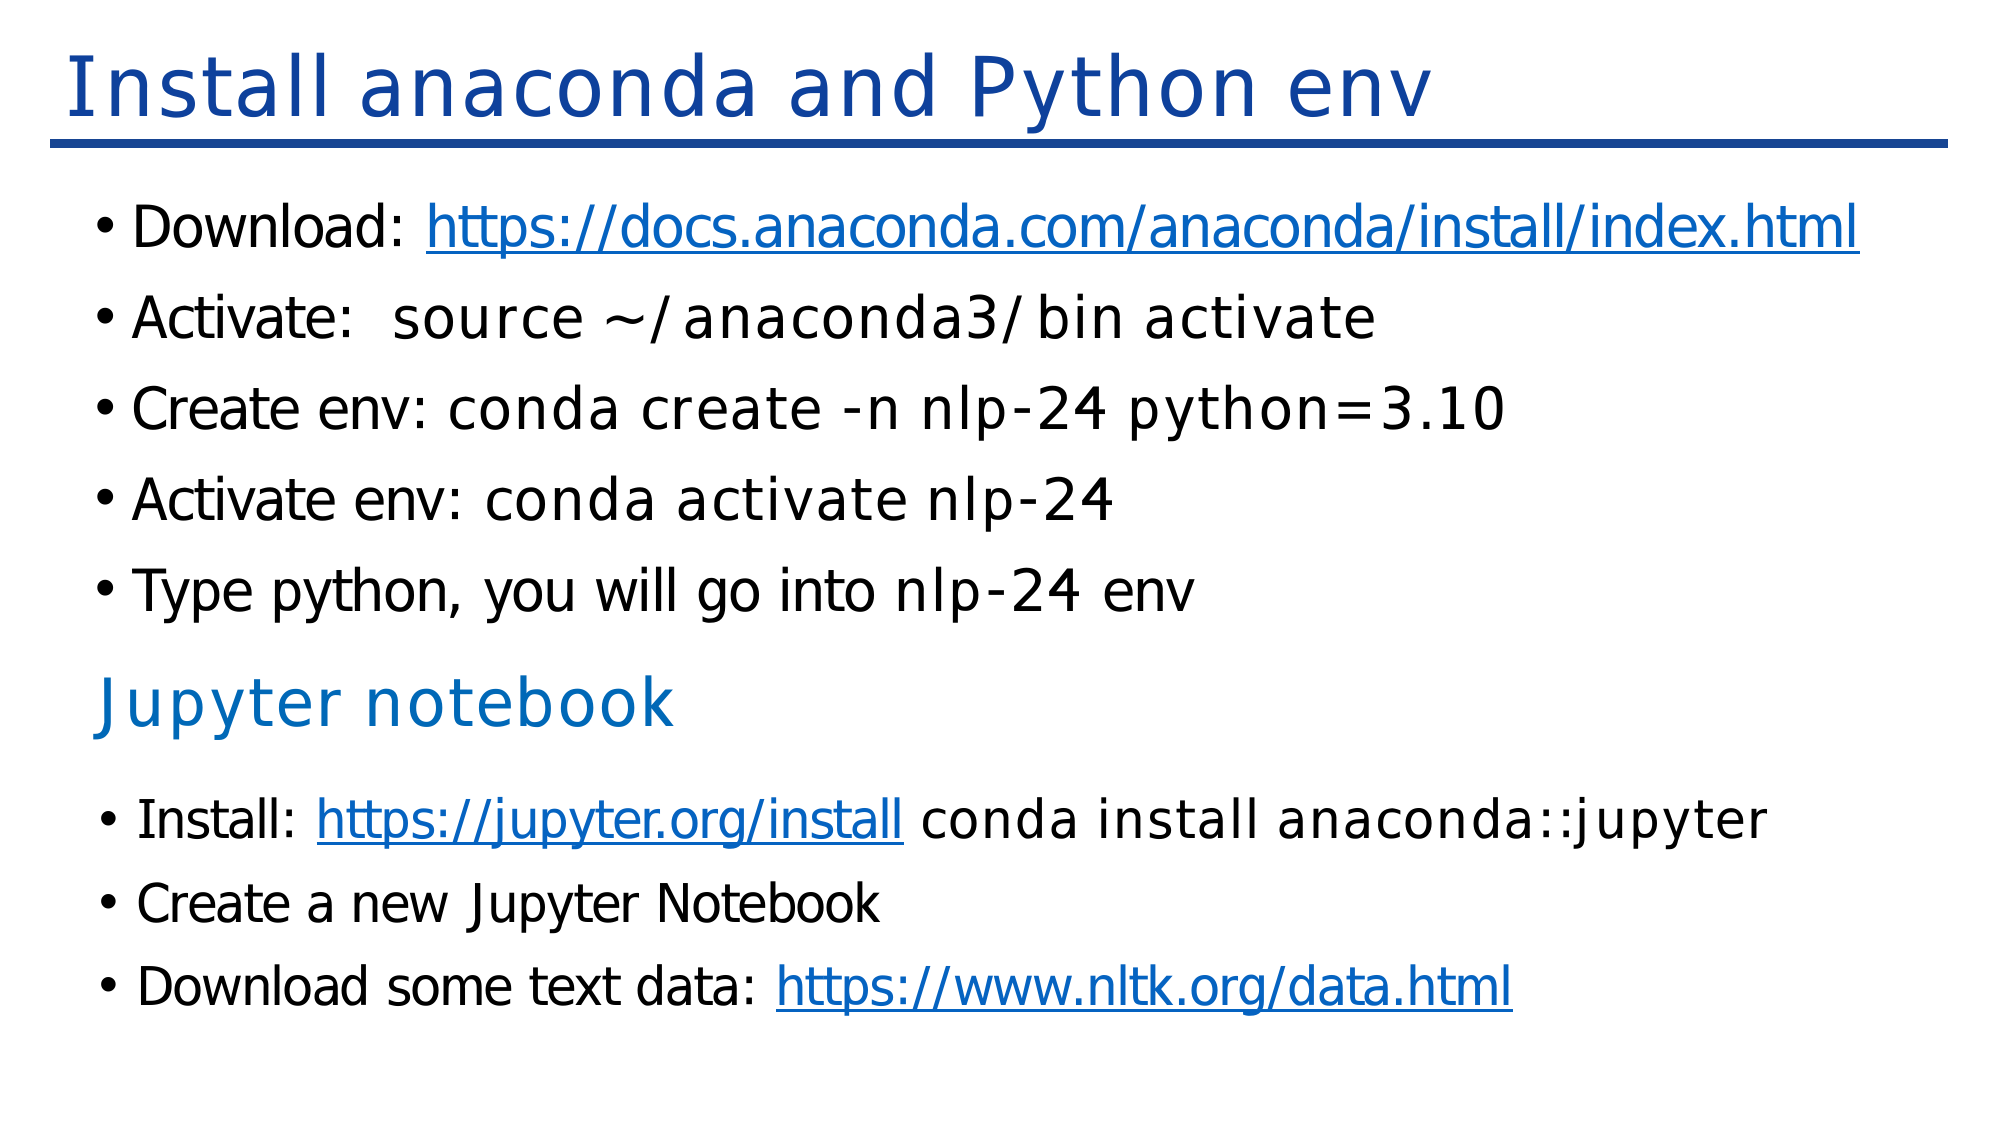

# Install anaconda and Python env
Download: https://docs.anaconda.com/anaconda/install/index.html
Activate:  source ~/anaconda3/bin activate
Create env: conda create -n nlp-24 python=3.10
Activate env: conda activate nlp-24
Type python, you will go into nlp-24 env
Jupyter notebook
Install: https://jupyter.org/install conda install anaconda::jupyter
Create a new Jupyter Notebook
Download some text data: https://www.nltk.org/data.html
48